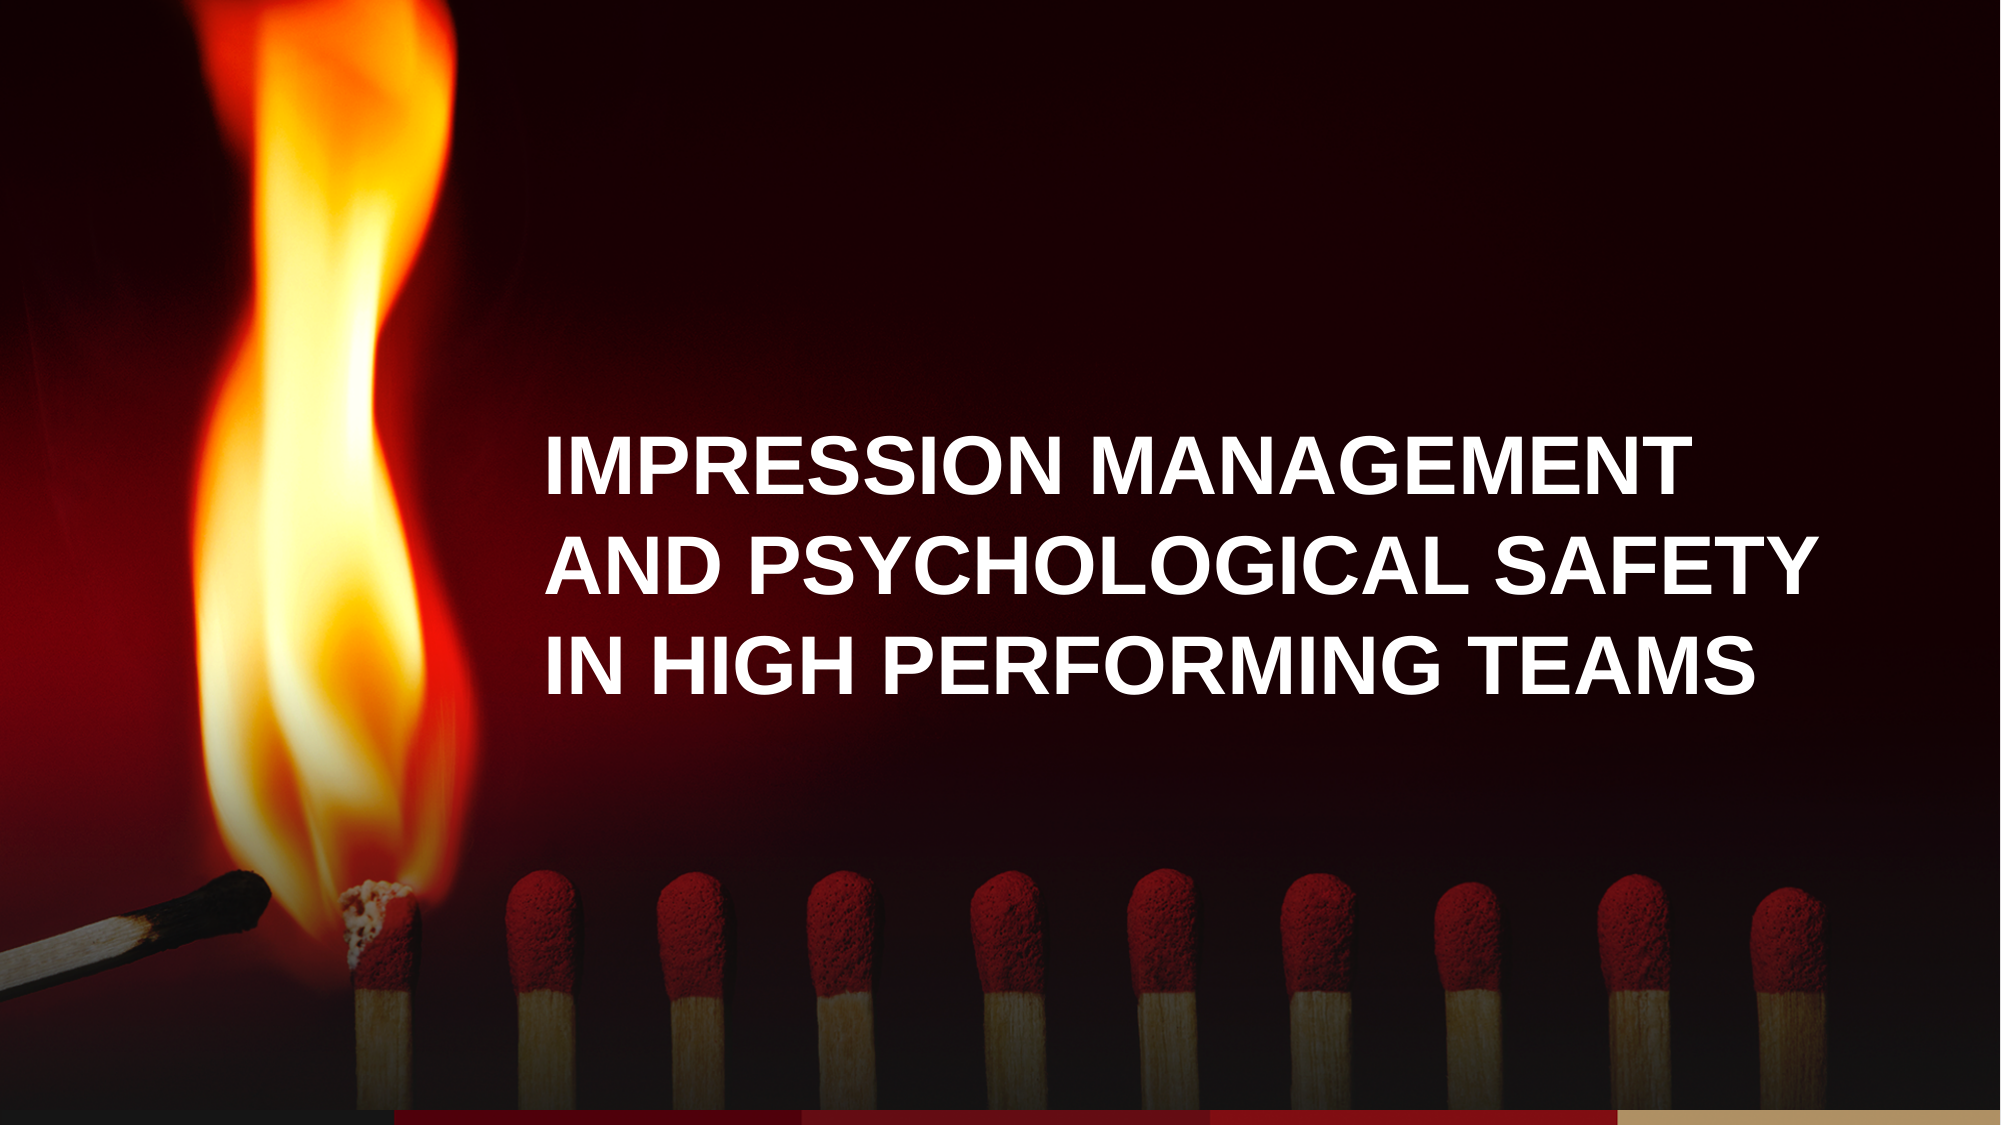

IMPRESSION MANAGEMENT AND PSYCHOLOGICAL SAFETY
IN HIGH PERFORMING TEAMS